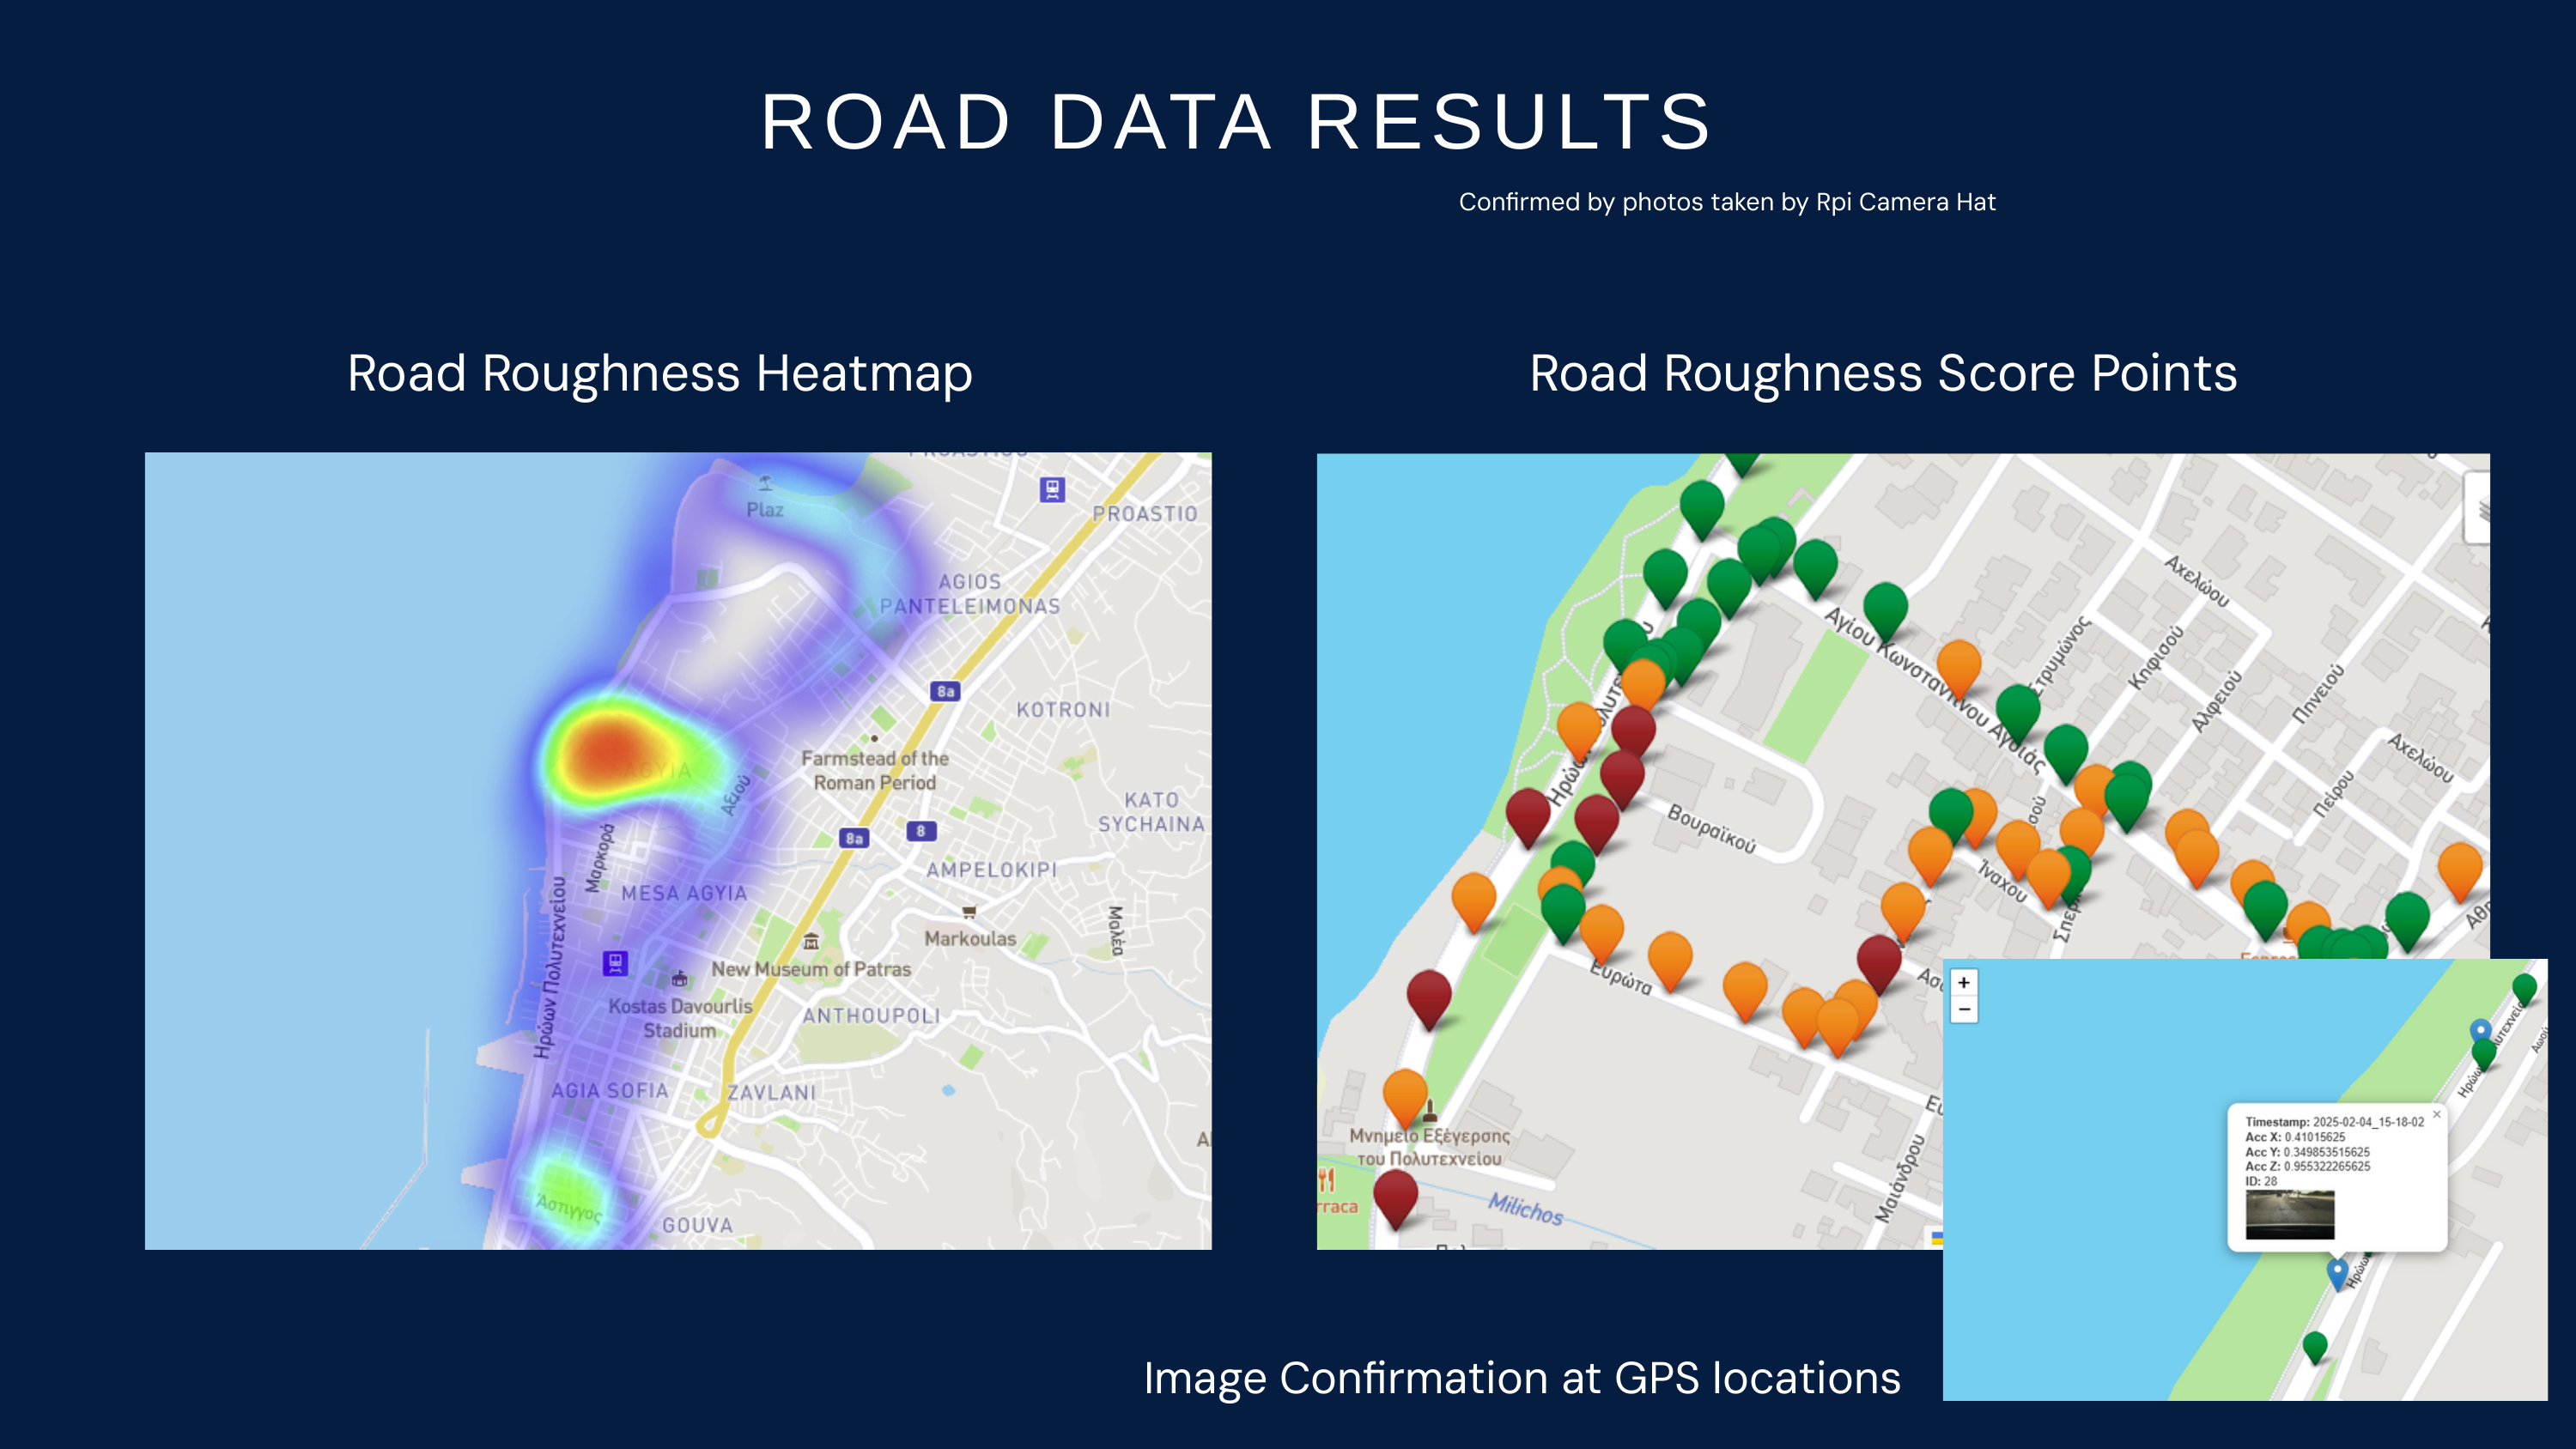

ROAD DATA RESULTS
Confirmed by photos taken by Rpi Camera Hat
Road Roughness Heatmap
Road Roughness Score Points

Image Confirmation at GPS locations